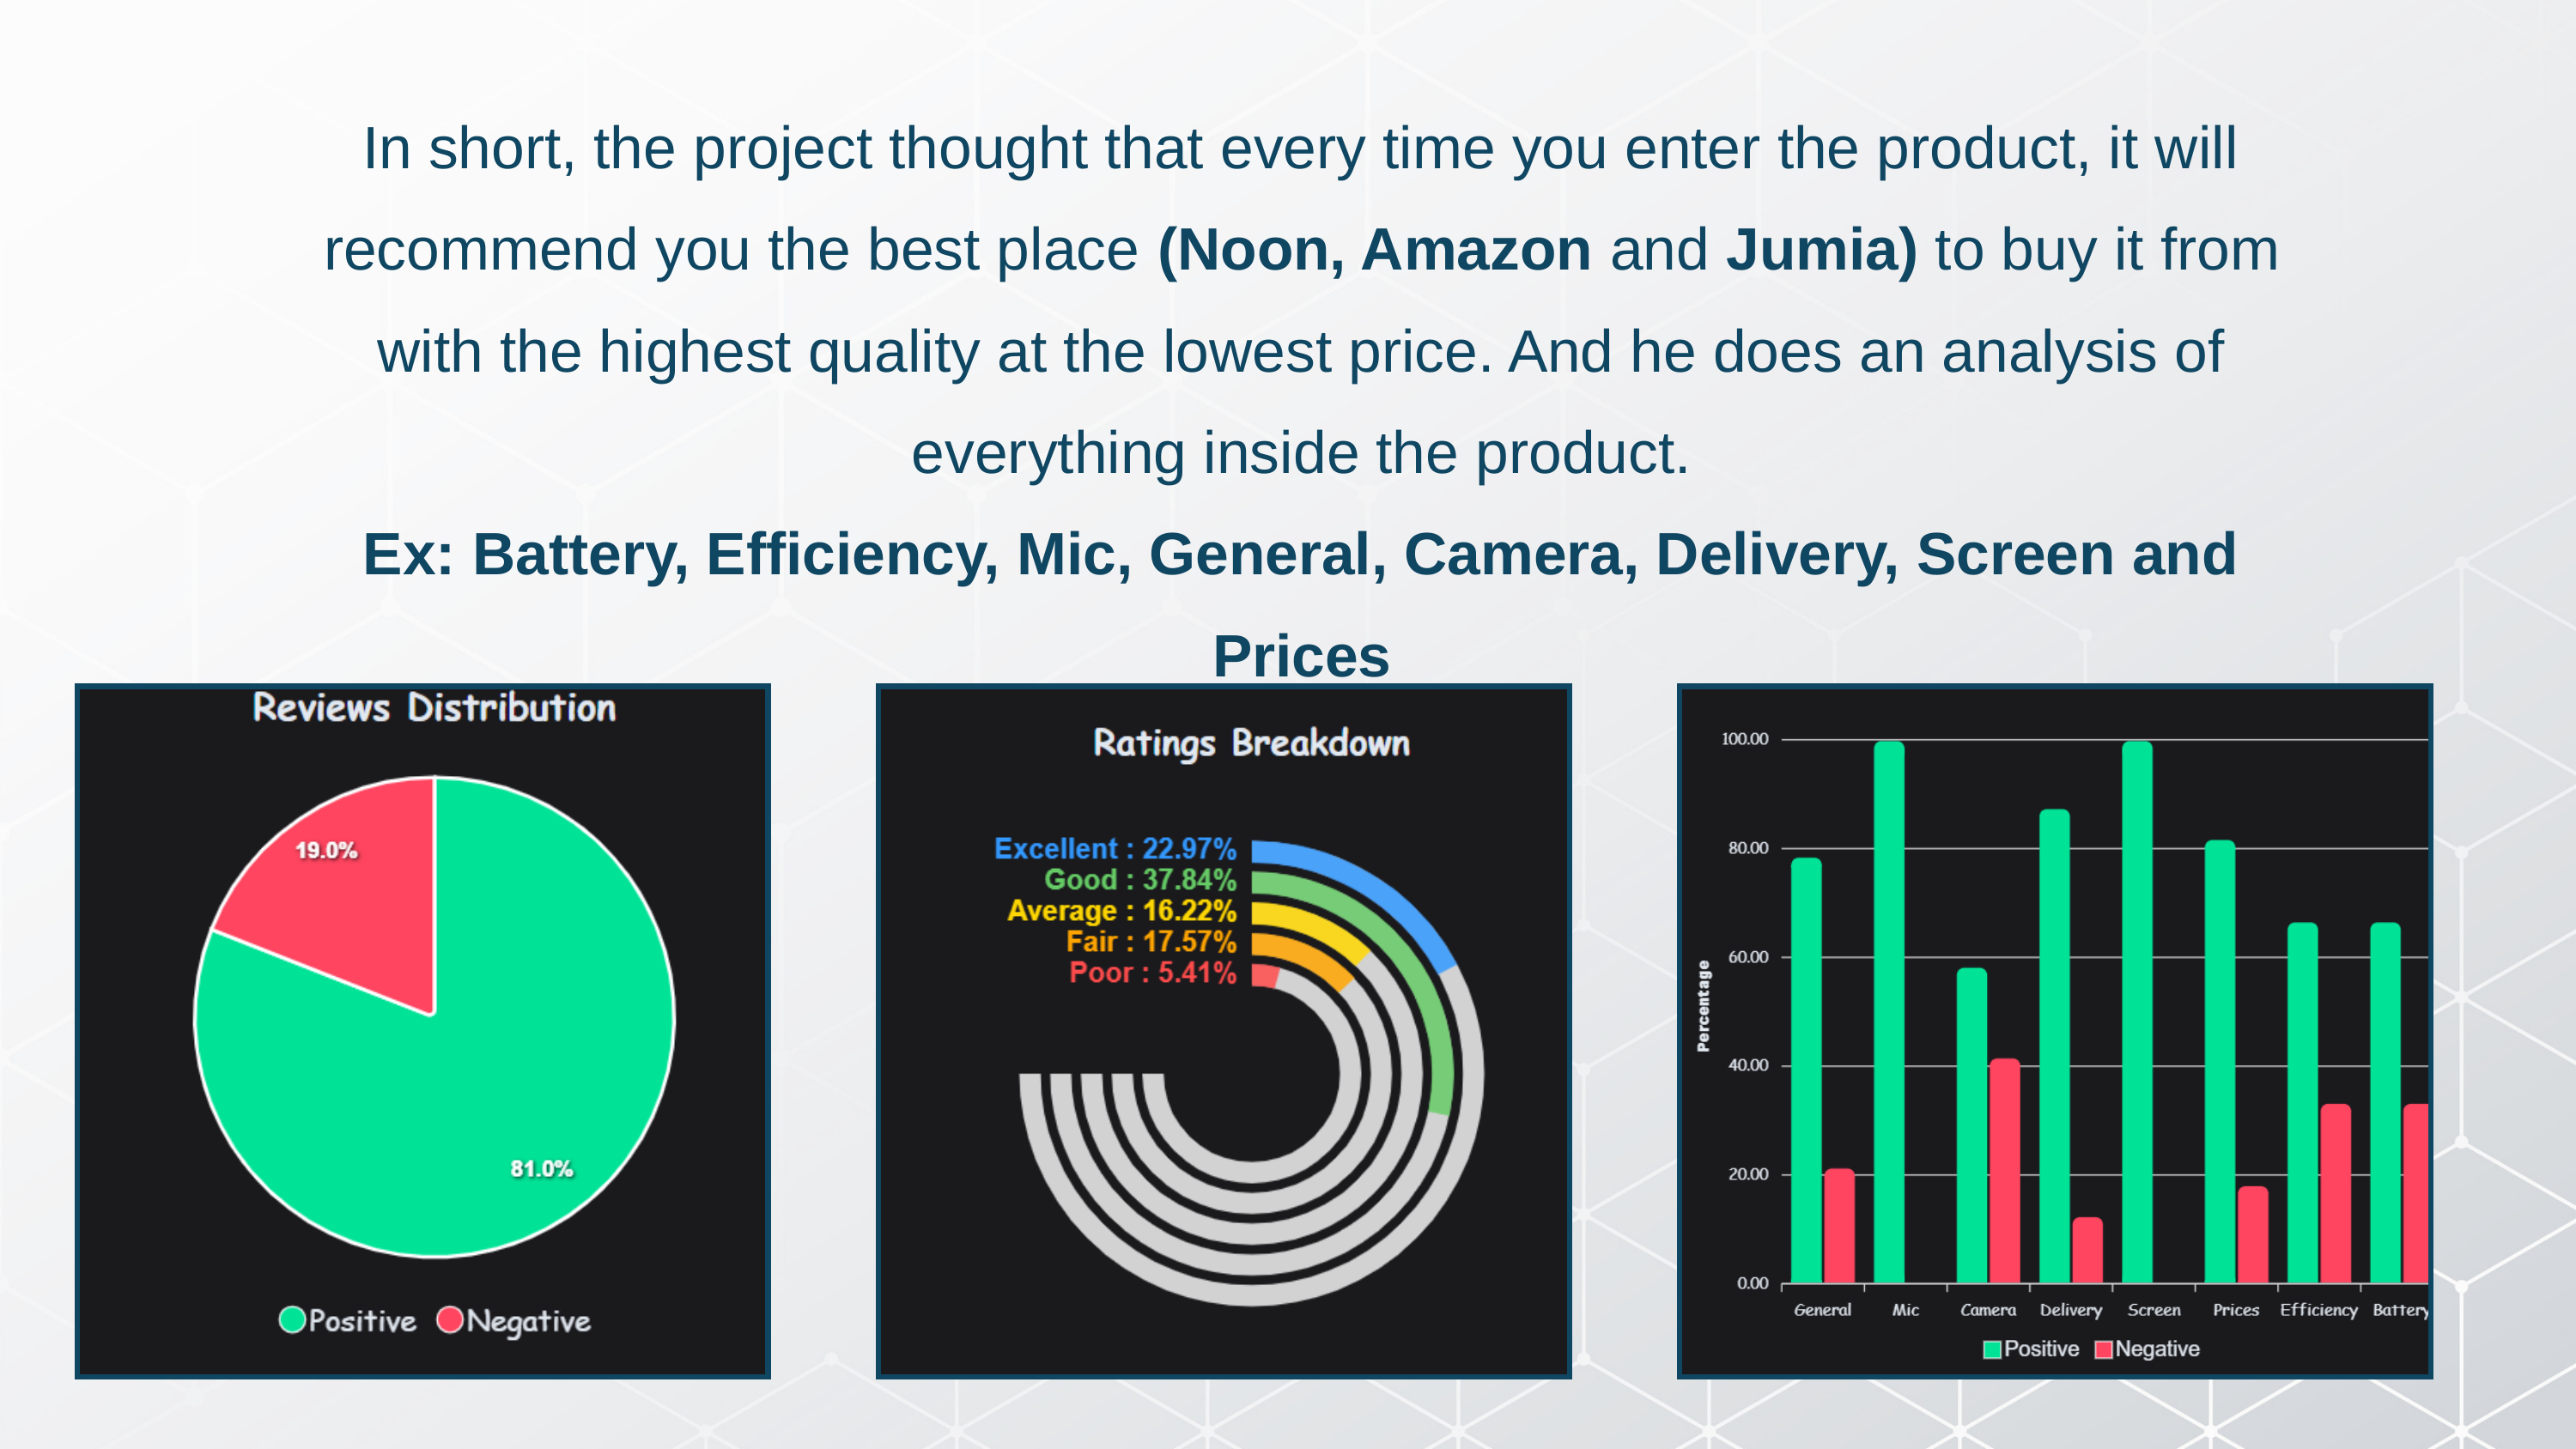

In short, the project thought that every time you enter the product, it will recommend you the best place (Noon, Amazon and Jumia) to buy it from with the highest quality at the lowest price. And he does an analysis of everything inside the product.
Ex: Battery, Efficiency, Mic, General, Camera, Delivery, Screen and Prices